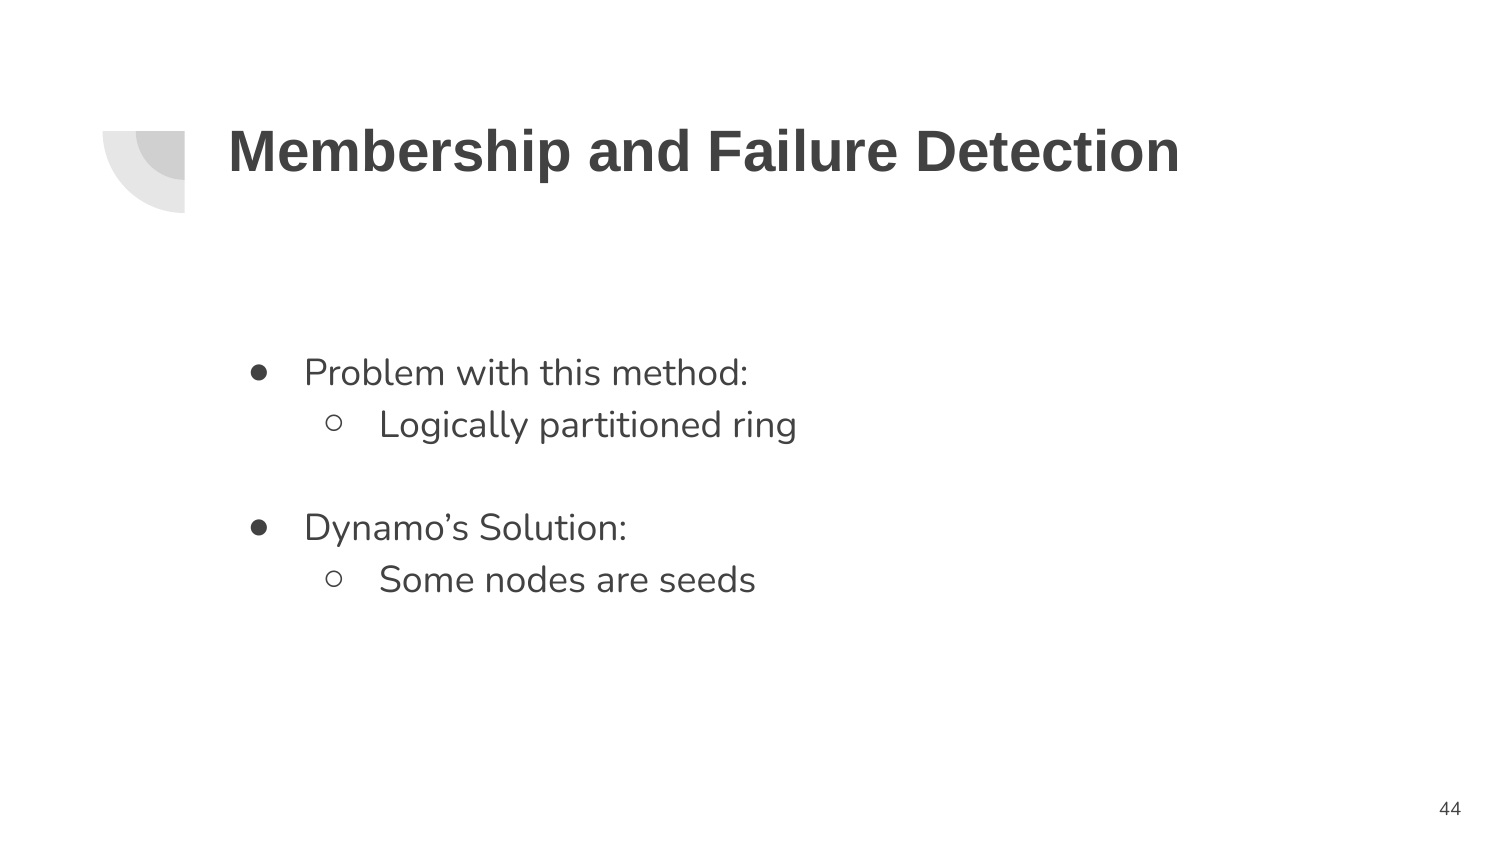

# Membership and Failure Detection
Problem with this method:
Logically partitioned ring
Dynamo’s Solution:
Some nodes are seeds
44